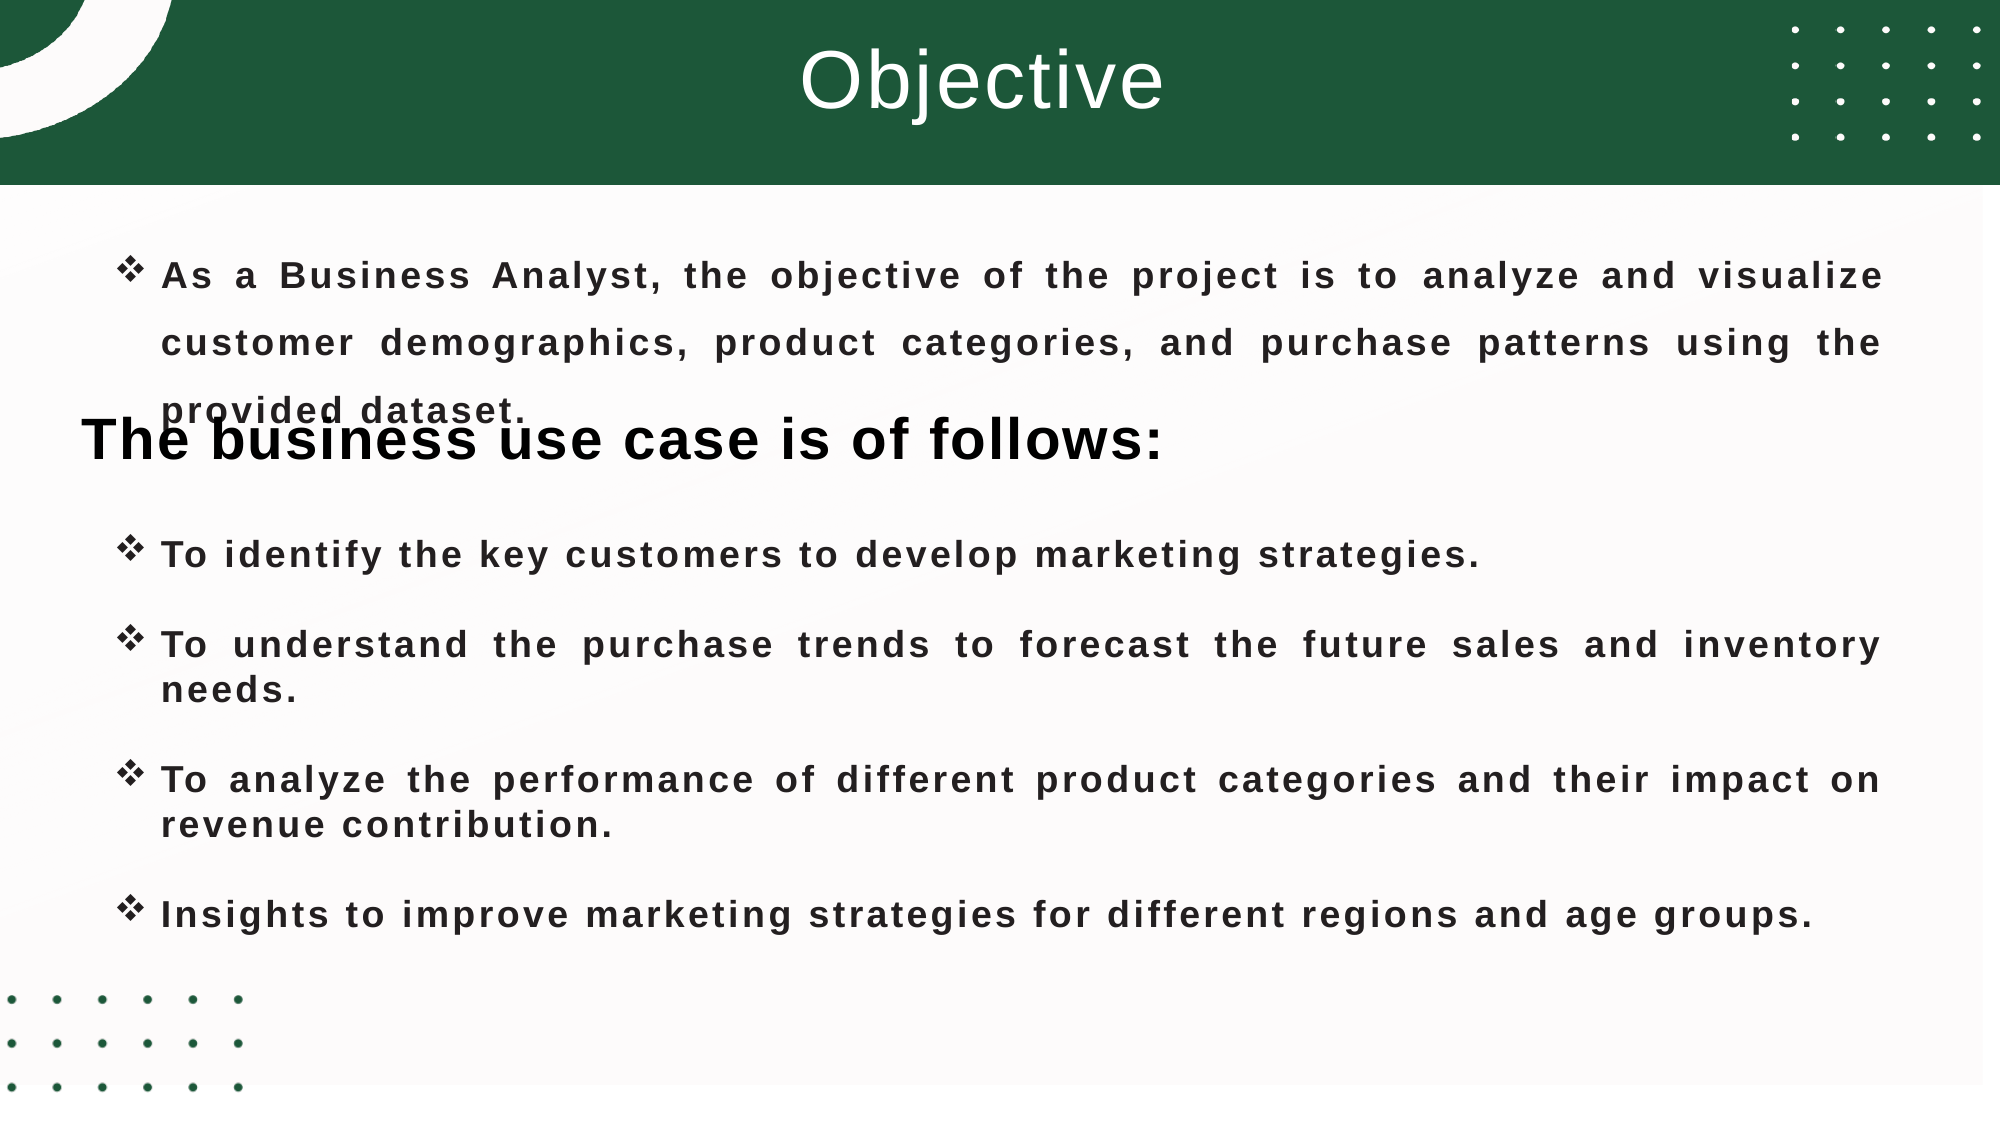

Objective
As a Business Analyst, the objective of the project is to analyze and visualize customer demographics, product categories, and purchase patterns using the provided dataset.
The business use case is of follows:
To identify the key customers to develop marketing strategies.

To understand the purchase trends to forecast the future sales and inventory needs.

To analyze the performance of different product categories and their impact on revenue contribution.

Insights to improve marketing strategies for different regions and age groups.